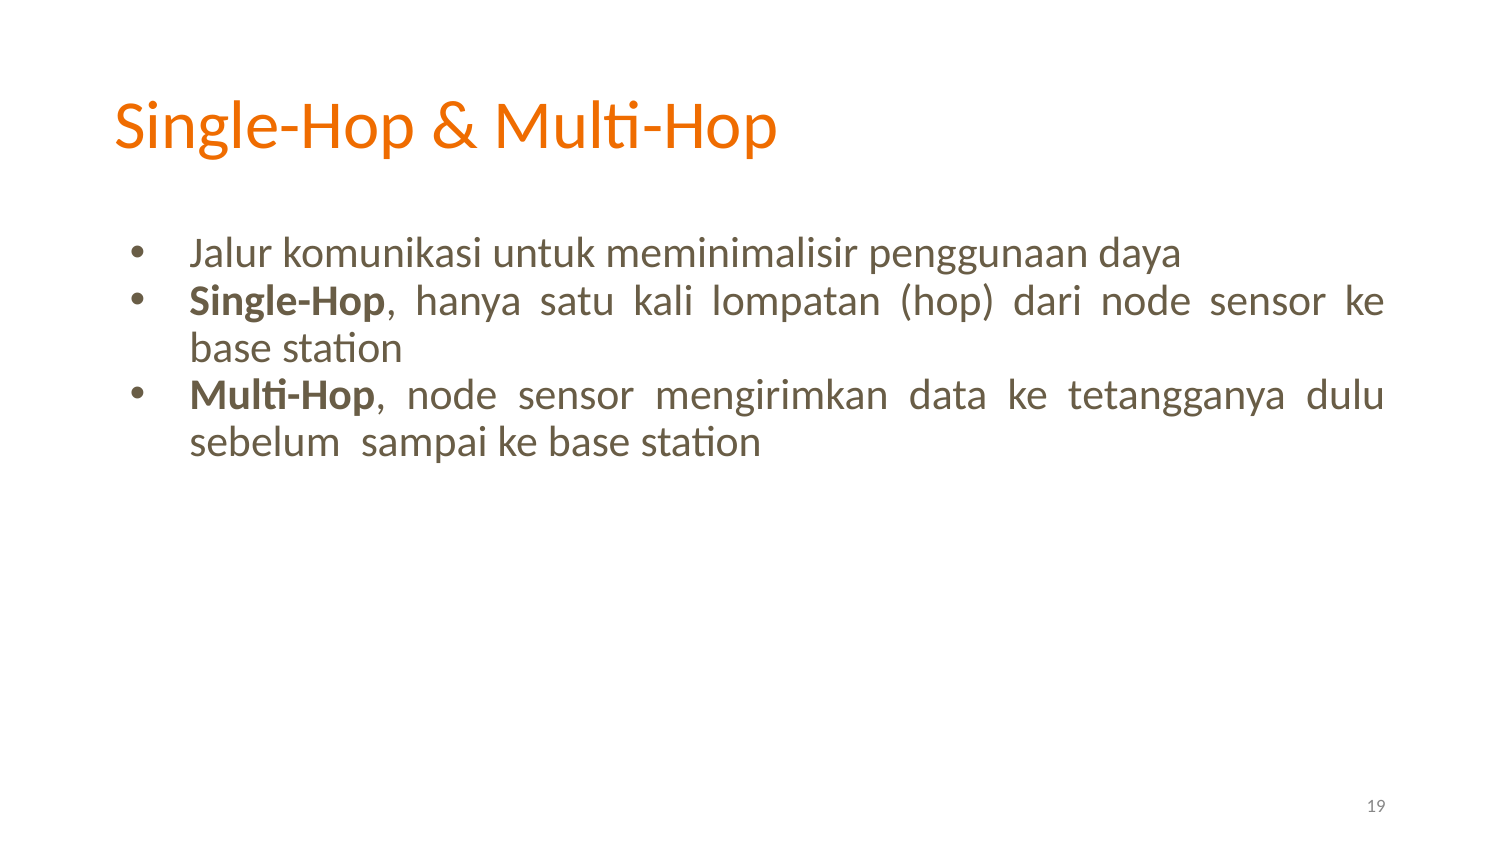

# Single-Hop & Multi-Hop
Jalur komunikasi untuk meminimalisir penggunaan daya
Single-Hop, hanya satu kali lompatan (hop) dari node sensor ke base station
Multi-Hop, node sensor mengirimkan data ke tetangganya dulu sebelum  sampai ke base station

19